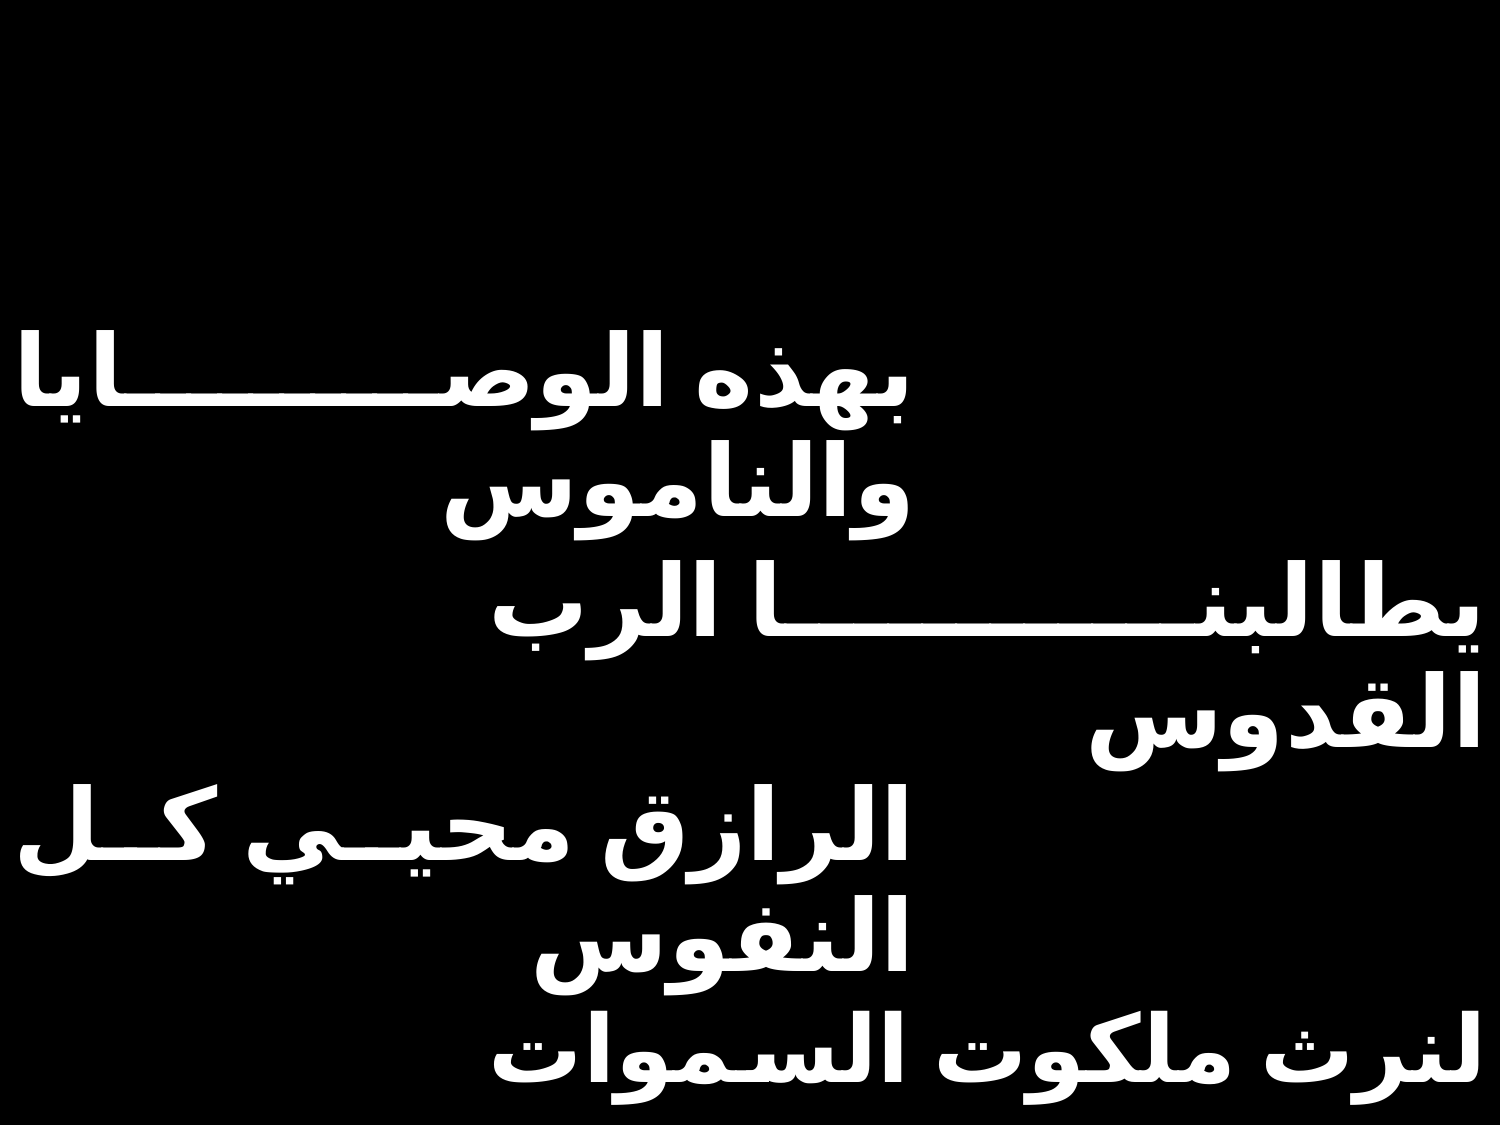

| بهذه الوصايا والناموس |  |  |
| --- | --- | --- |
|  | يطالبنا الرب القدوس |  |
| الرازق محيي كل النفوس |  |  |
|  | لنرث ملكوت السموات |  |